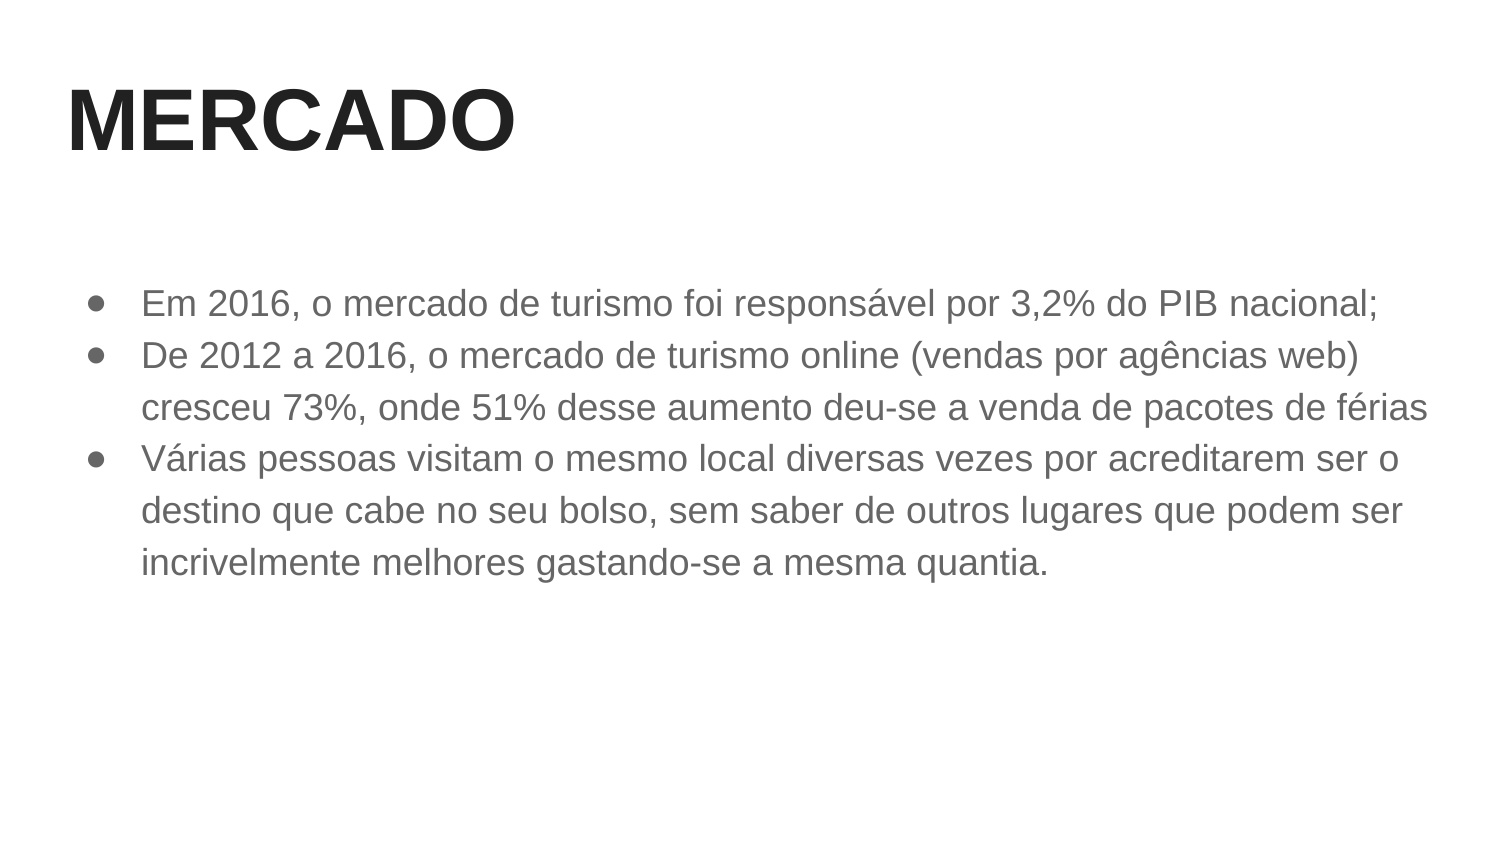

# MERCADO
Em 2016, o mercado de turismo foi responsável por 3,2% do PIB nacional;
De 2012 a 2016, o mercado de turismo online (vendas por agências web) cresceu 73%, onde 51% desse aumento deu-se a venda de pacotes de férias
Várias pessoas visitam o mesmo local diversas vezes por acreditarem ser o destino que cabe no seu bolso, sem saber de outros lugares que podem ser incrivelmente melhores gastando-se a mesma quantia.